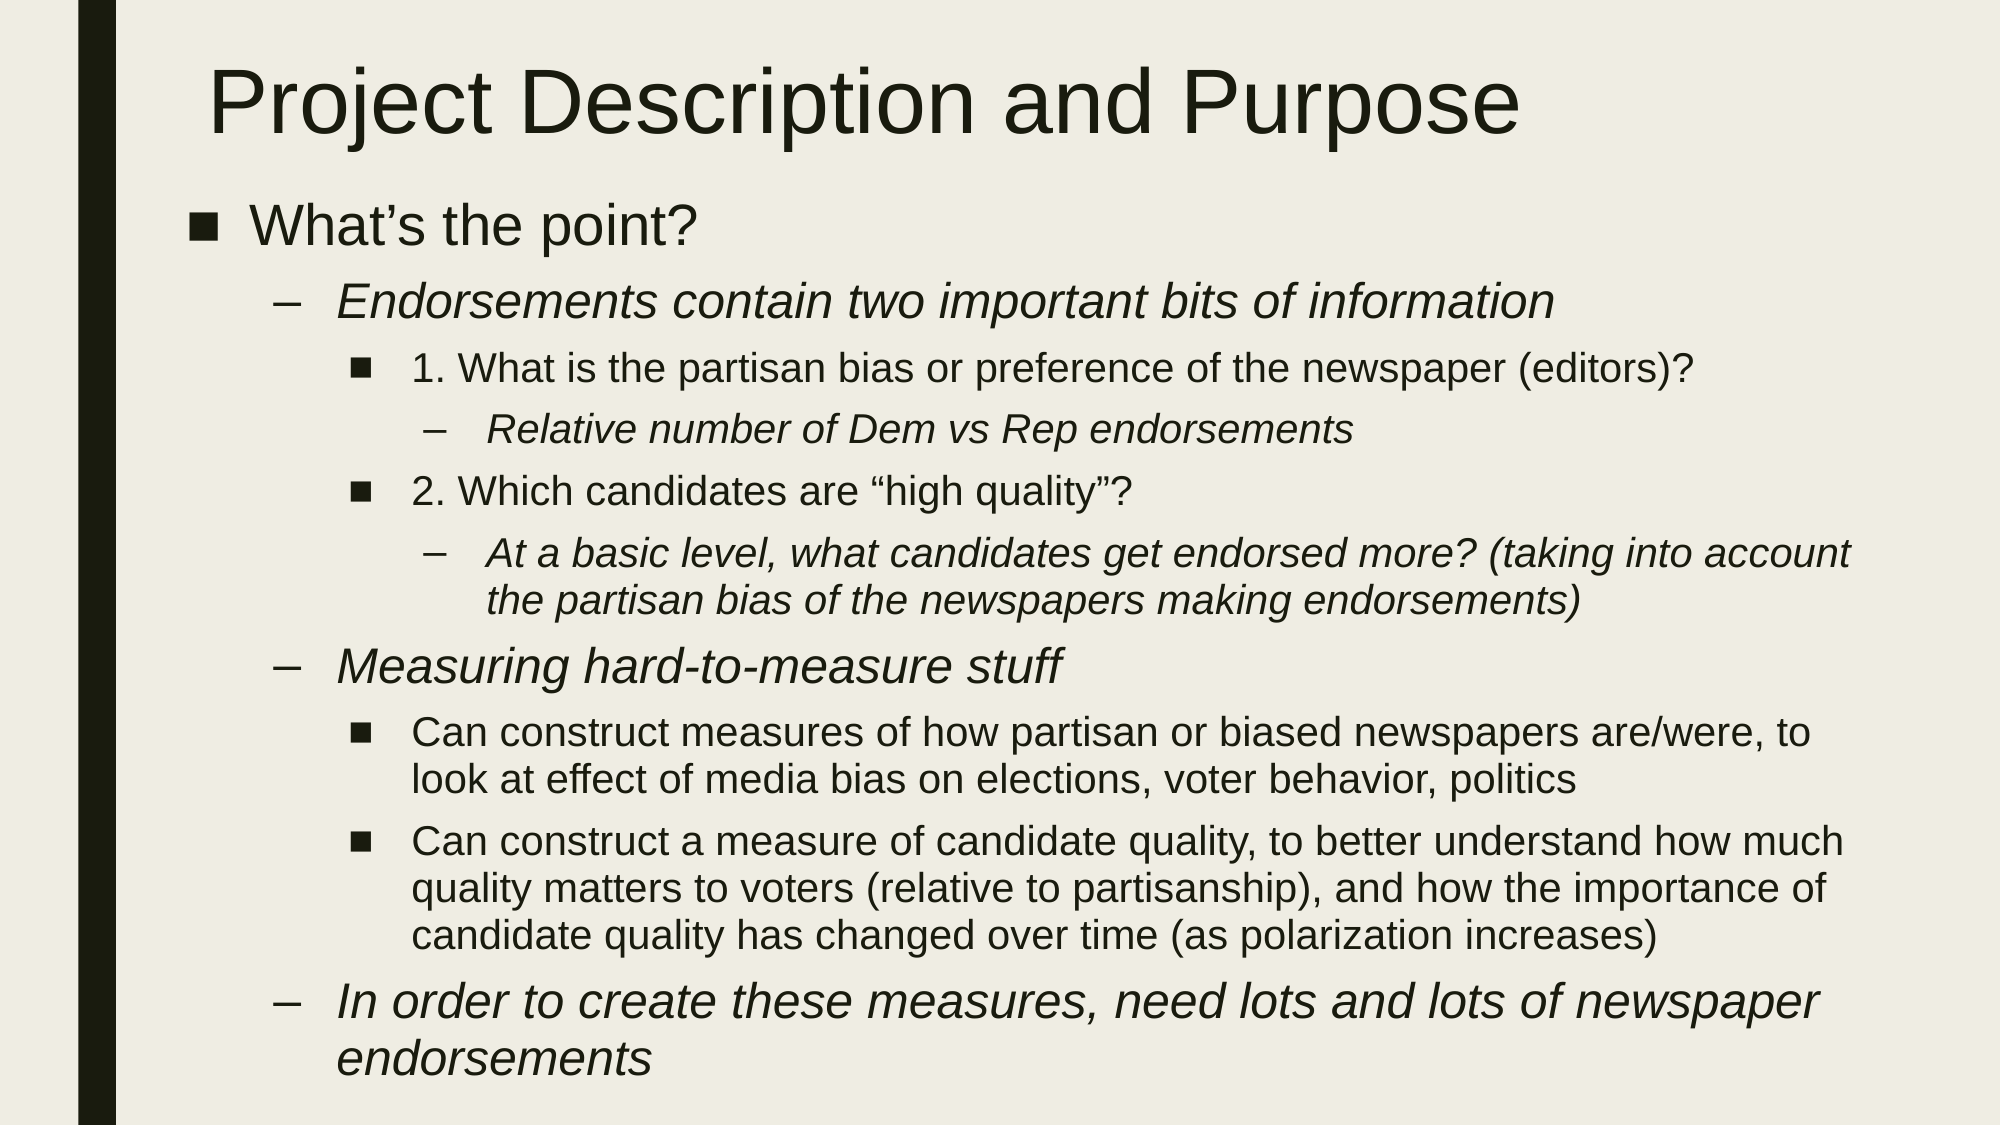

# Project Description and Purpose
What’s the point?
Endorsements contain two important bits of information
1. What is the partisan bias or preference of the newspaper (editors)?
Relative number of Dem vs Rep endorsements
2. Which candidates are “high quality”?
At a basic level, what candidates get endorsed more? (taking into account the partisan bias of the newspapers making endorsements)
Measuring hard-to-measure stuff
Can construct measures of how partisan or biased newspapers are/were, to look at effect of media bias on elections, voter behavior, politics
Can construct a measure of candidate quality, to better understand how much quality matters to voters (relative to partisanship), and how the importance of candidate quality has changed over time (as polarization increases)
In order to create these measures, need lots and lots of newspaper endorsements